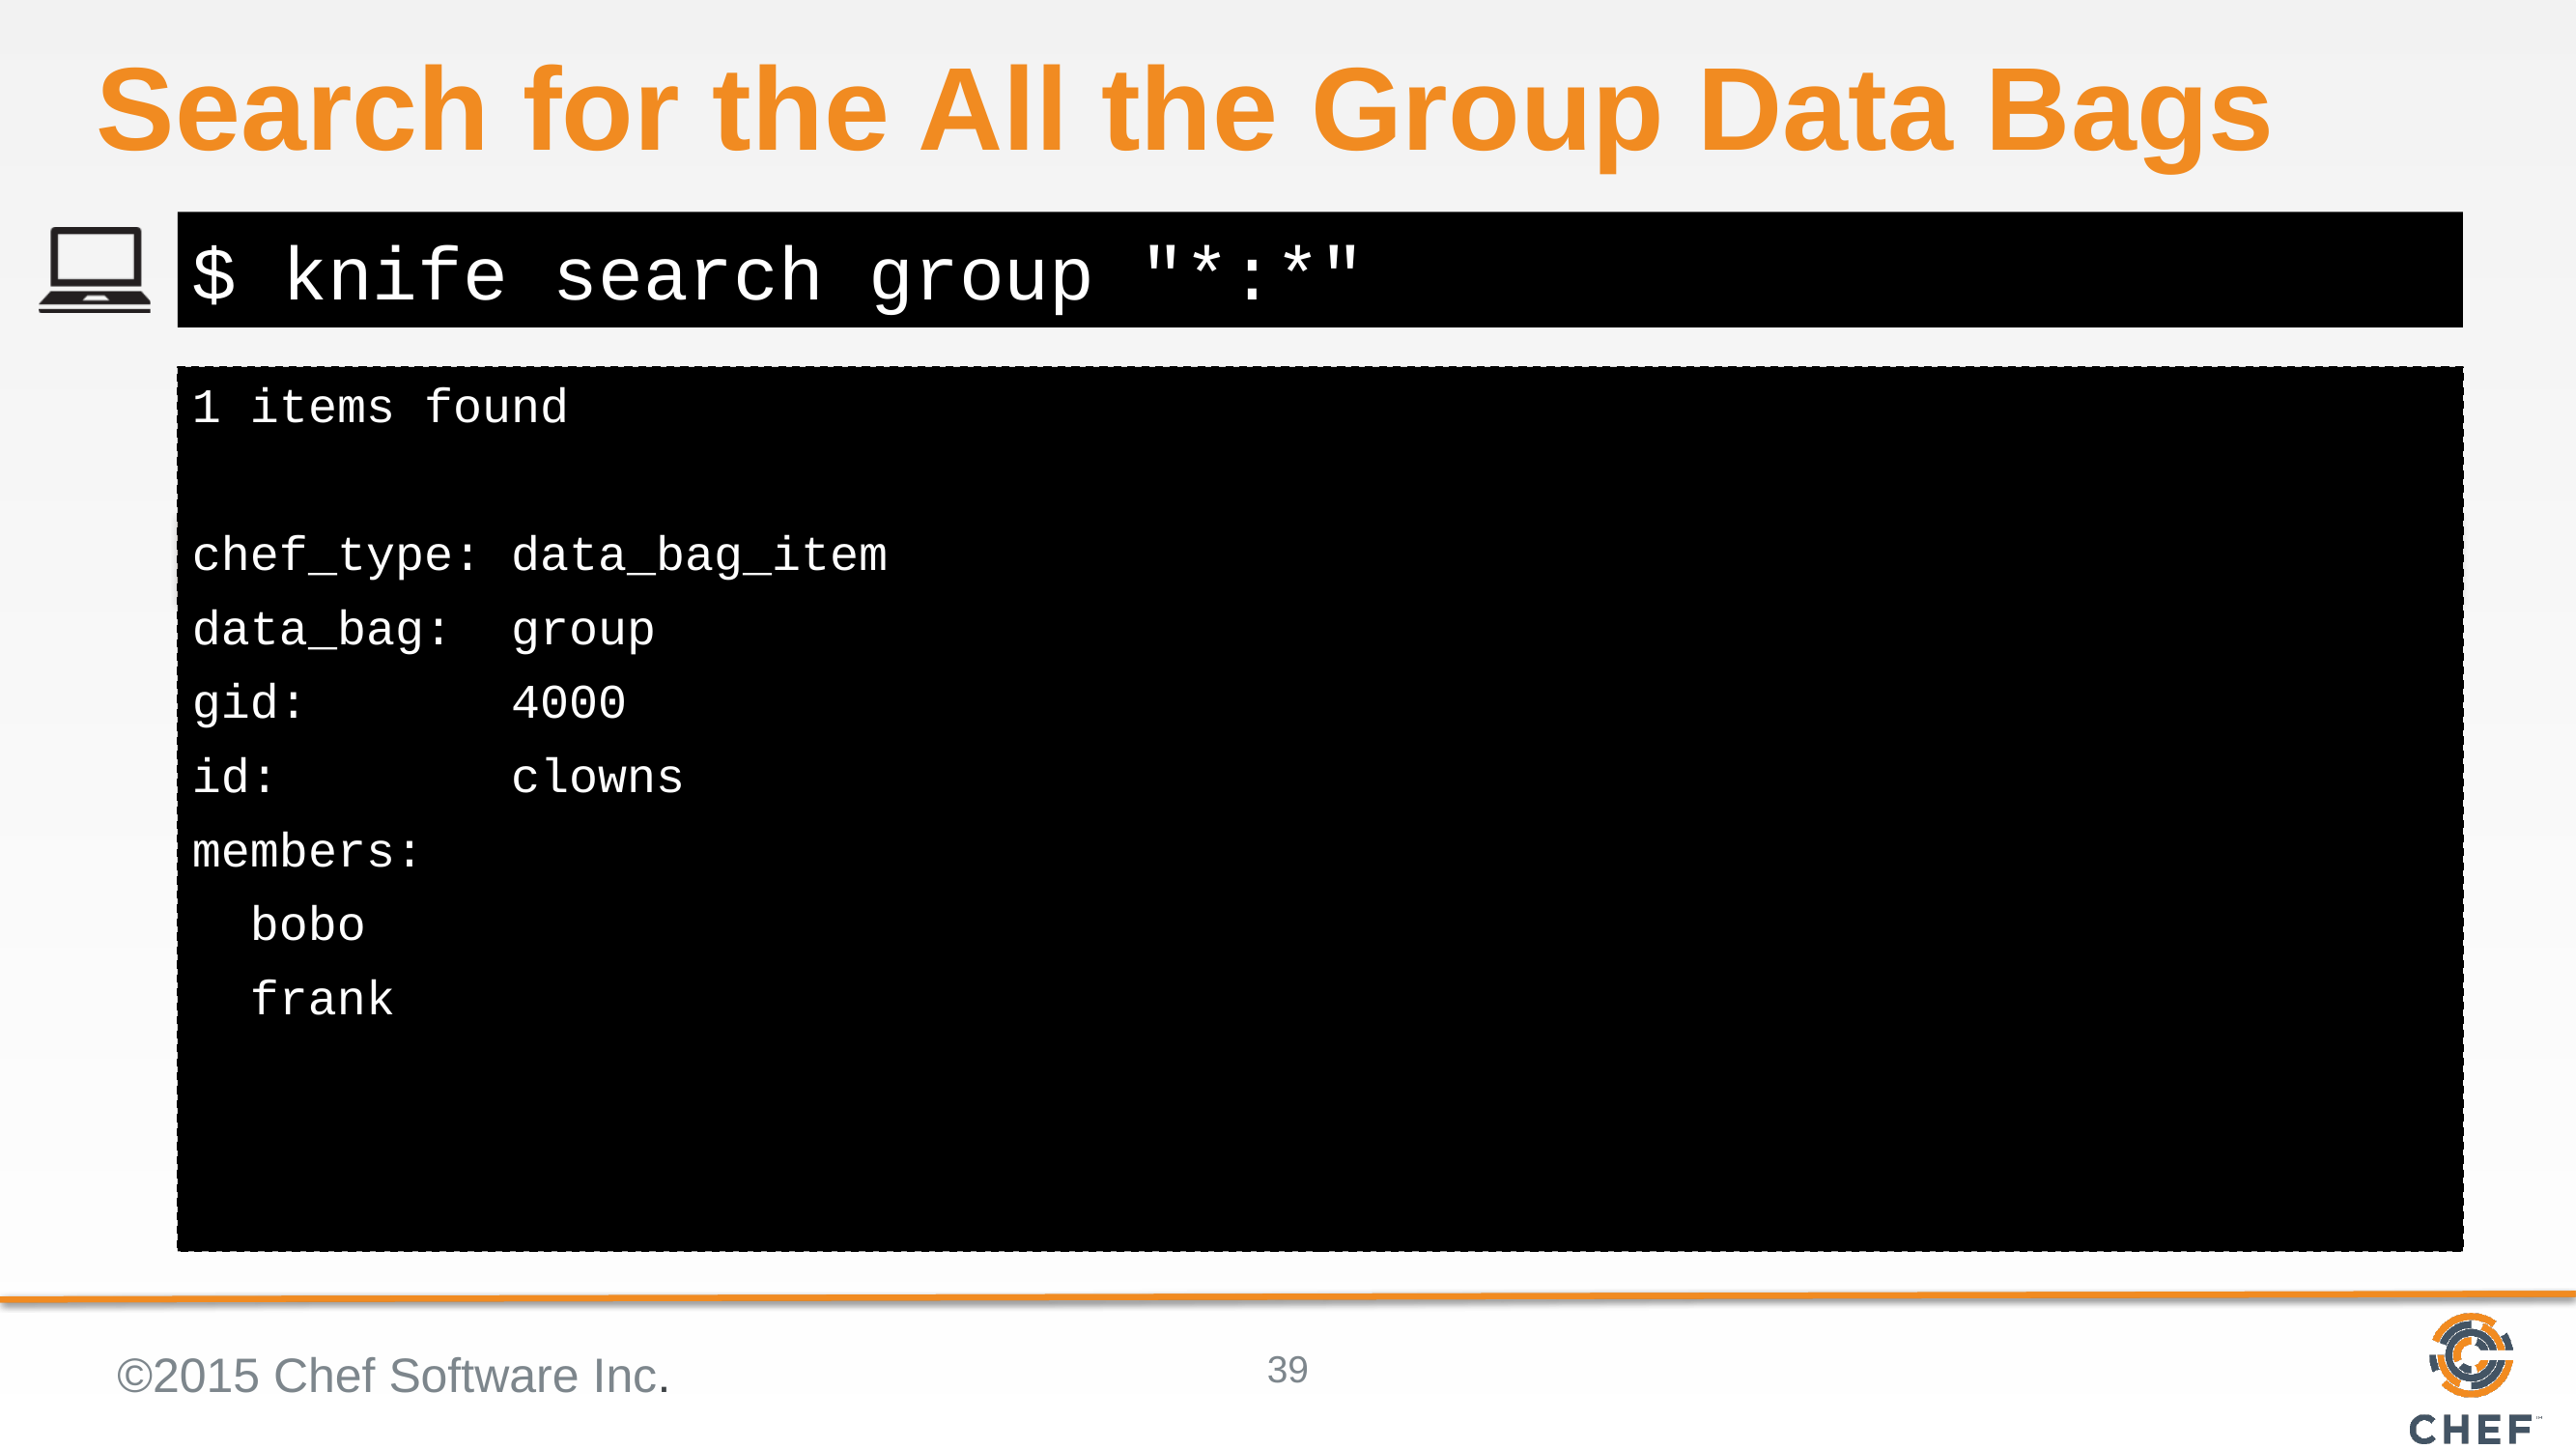

# Search for the All the Group Data Bags
$ knife search group "*:*"
1 items found

chef_type: data_bag_item
data_bag:  group
gid:       4000
id:        clowns
members:
  bobo
  frank
©2015 Chef Software Inc.
39